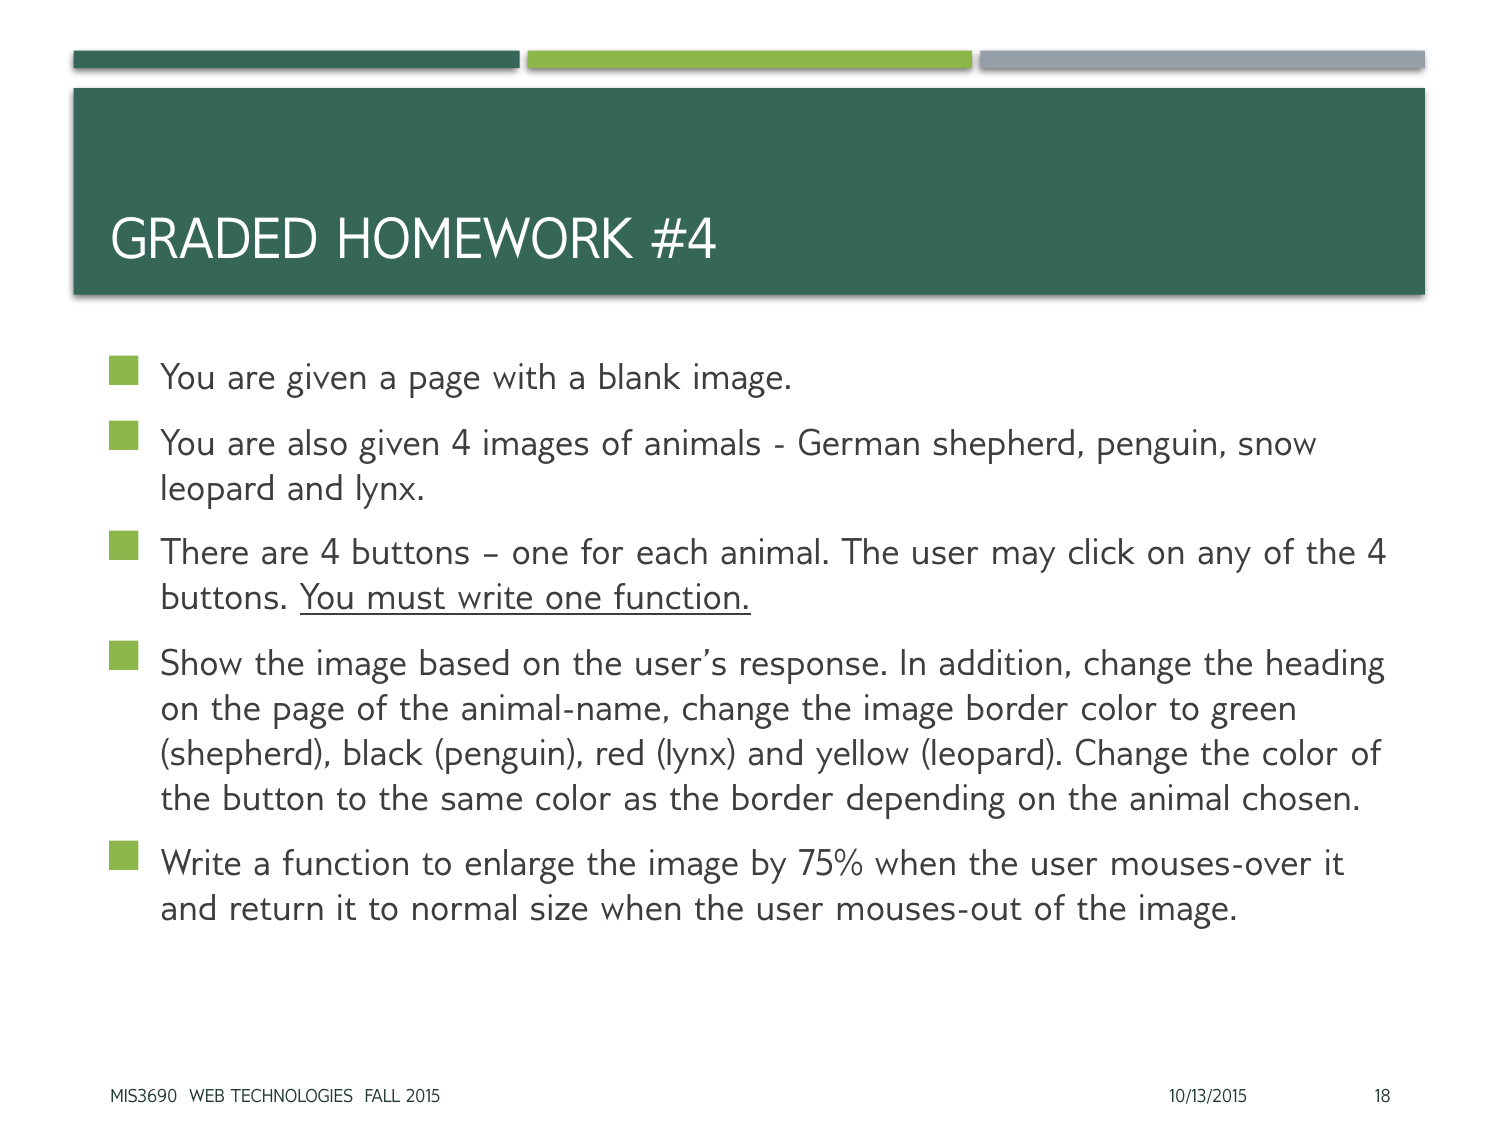

# Graded Homework #4
You are given a page with a blank image.
You are also given 4 images of animals - German shepherd, penguin, snow leopard and lynx.
There are 4 buttons – one for each animal. The user may click on any of the 4 buttons. You must write one function.
Show the image based on the user’s response. In addition, change the heading on the page of the animal-name, change the image border color to green (shepherd), black (penguin), red (lynx) and yellow (leopard). Change the color of the button to the same color as the border depending on the animal chosen.
Write a function to enlarge the image by 75% when the user mouses-over it and return it to normal size when the user mouses-out of the image.

MIS3690  Web Technologies  Fall 2015
10/13/2015
18